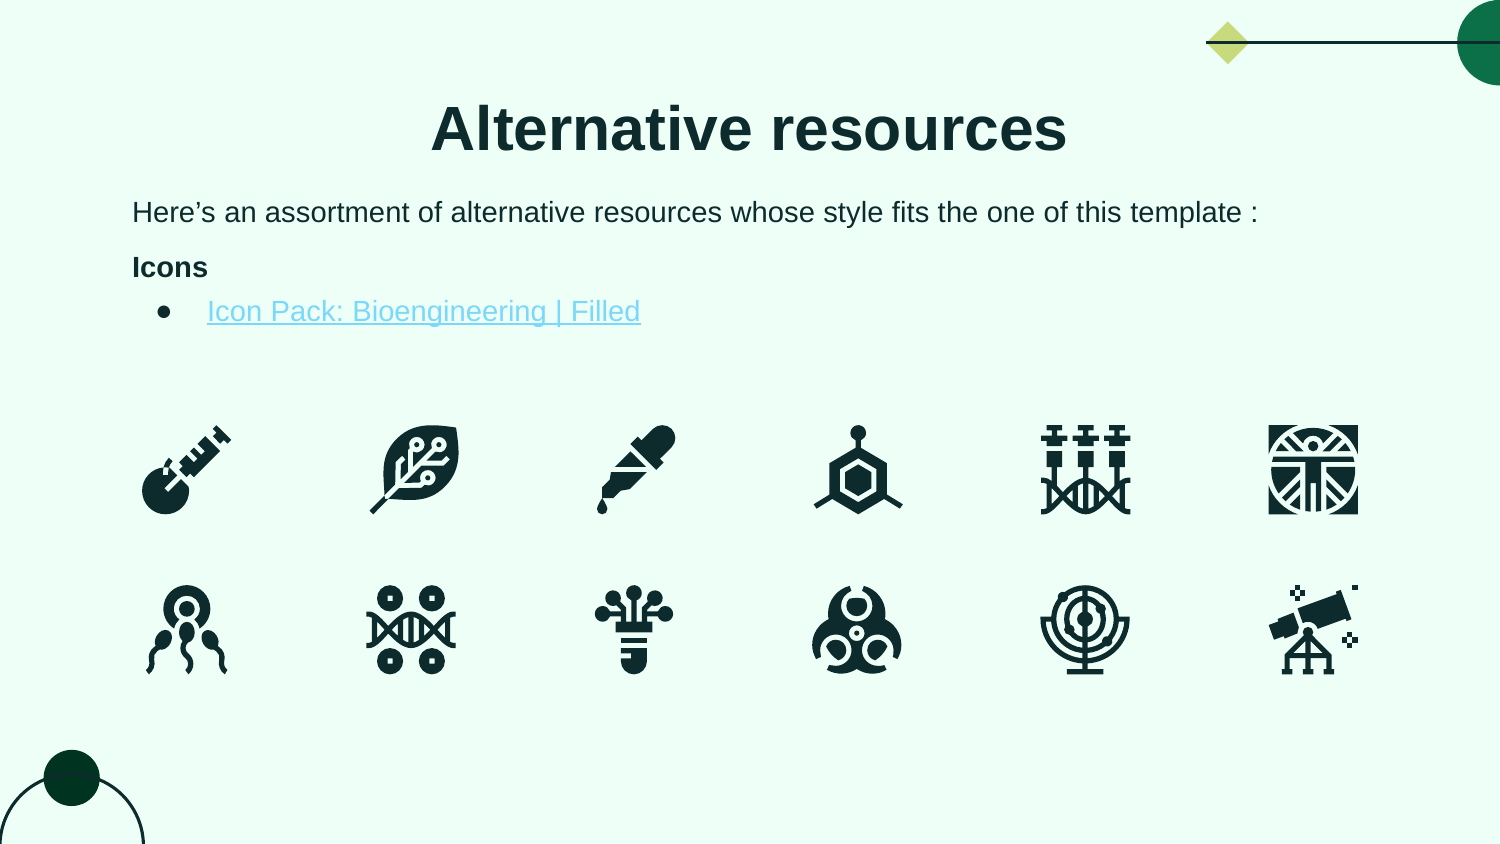

# Alternative resources
Here’s an assortment of alternative resources whose style fits the one of this template :
Icons
Icon Pack: Bioengineering | Filled